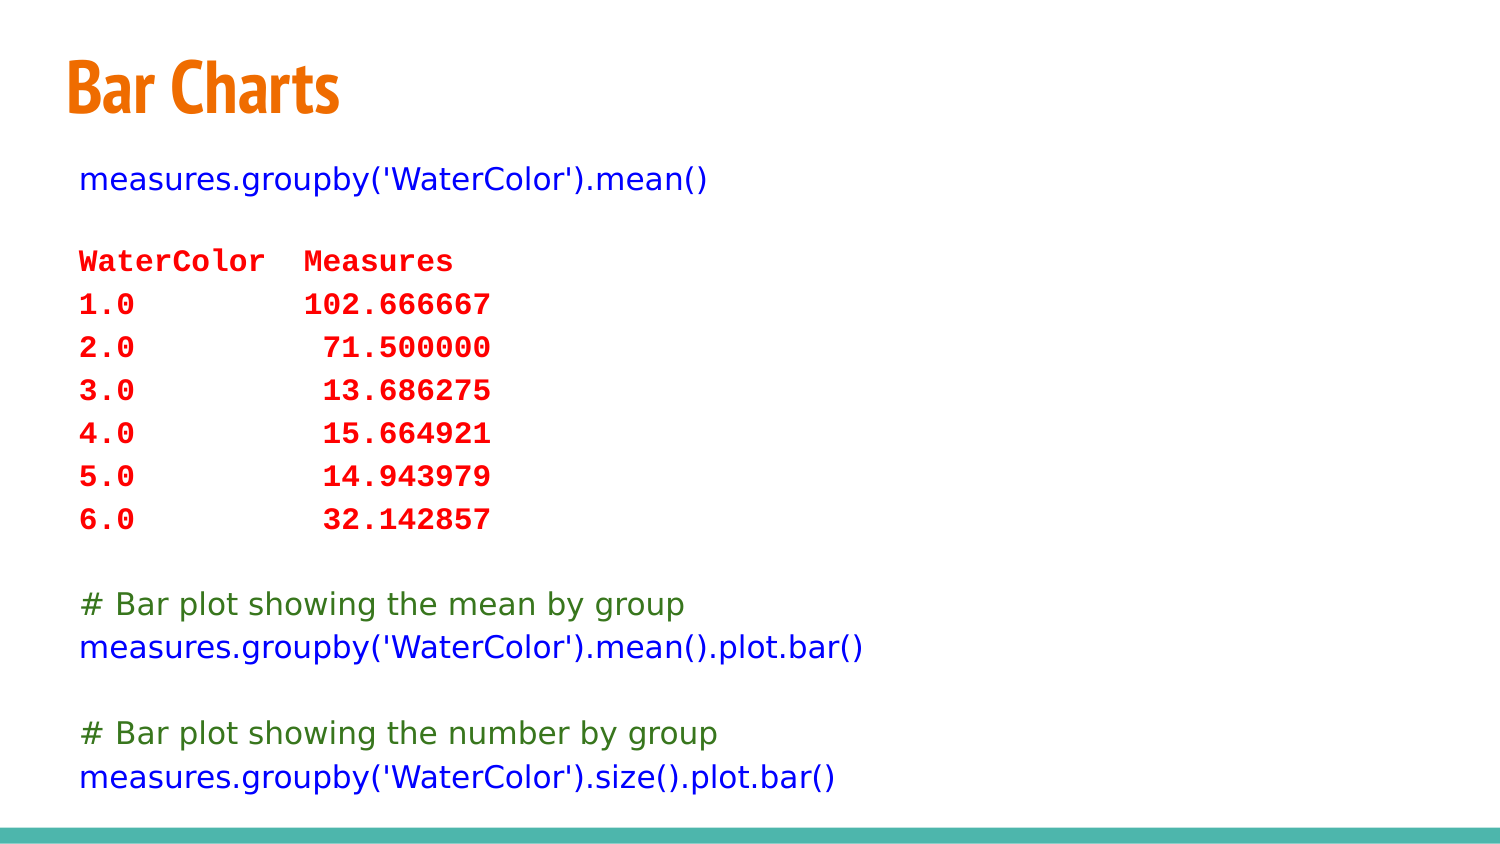

# Bar Charts
measures.groupby('WaterColor').mean()
WaterColor  Measures
1.0         102.666667
2.0          71.500000
3.0          13.686275
4.0          15.664921
5.0          14.943979
6.0          32.142857

# Bar plot showing the mean by group measures.groupby('WaterColor').mean().plot.bar() # Bar plot showing the number by group measures.groupby('WaterColor').size().plot.bar()